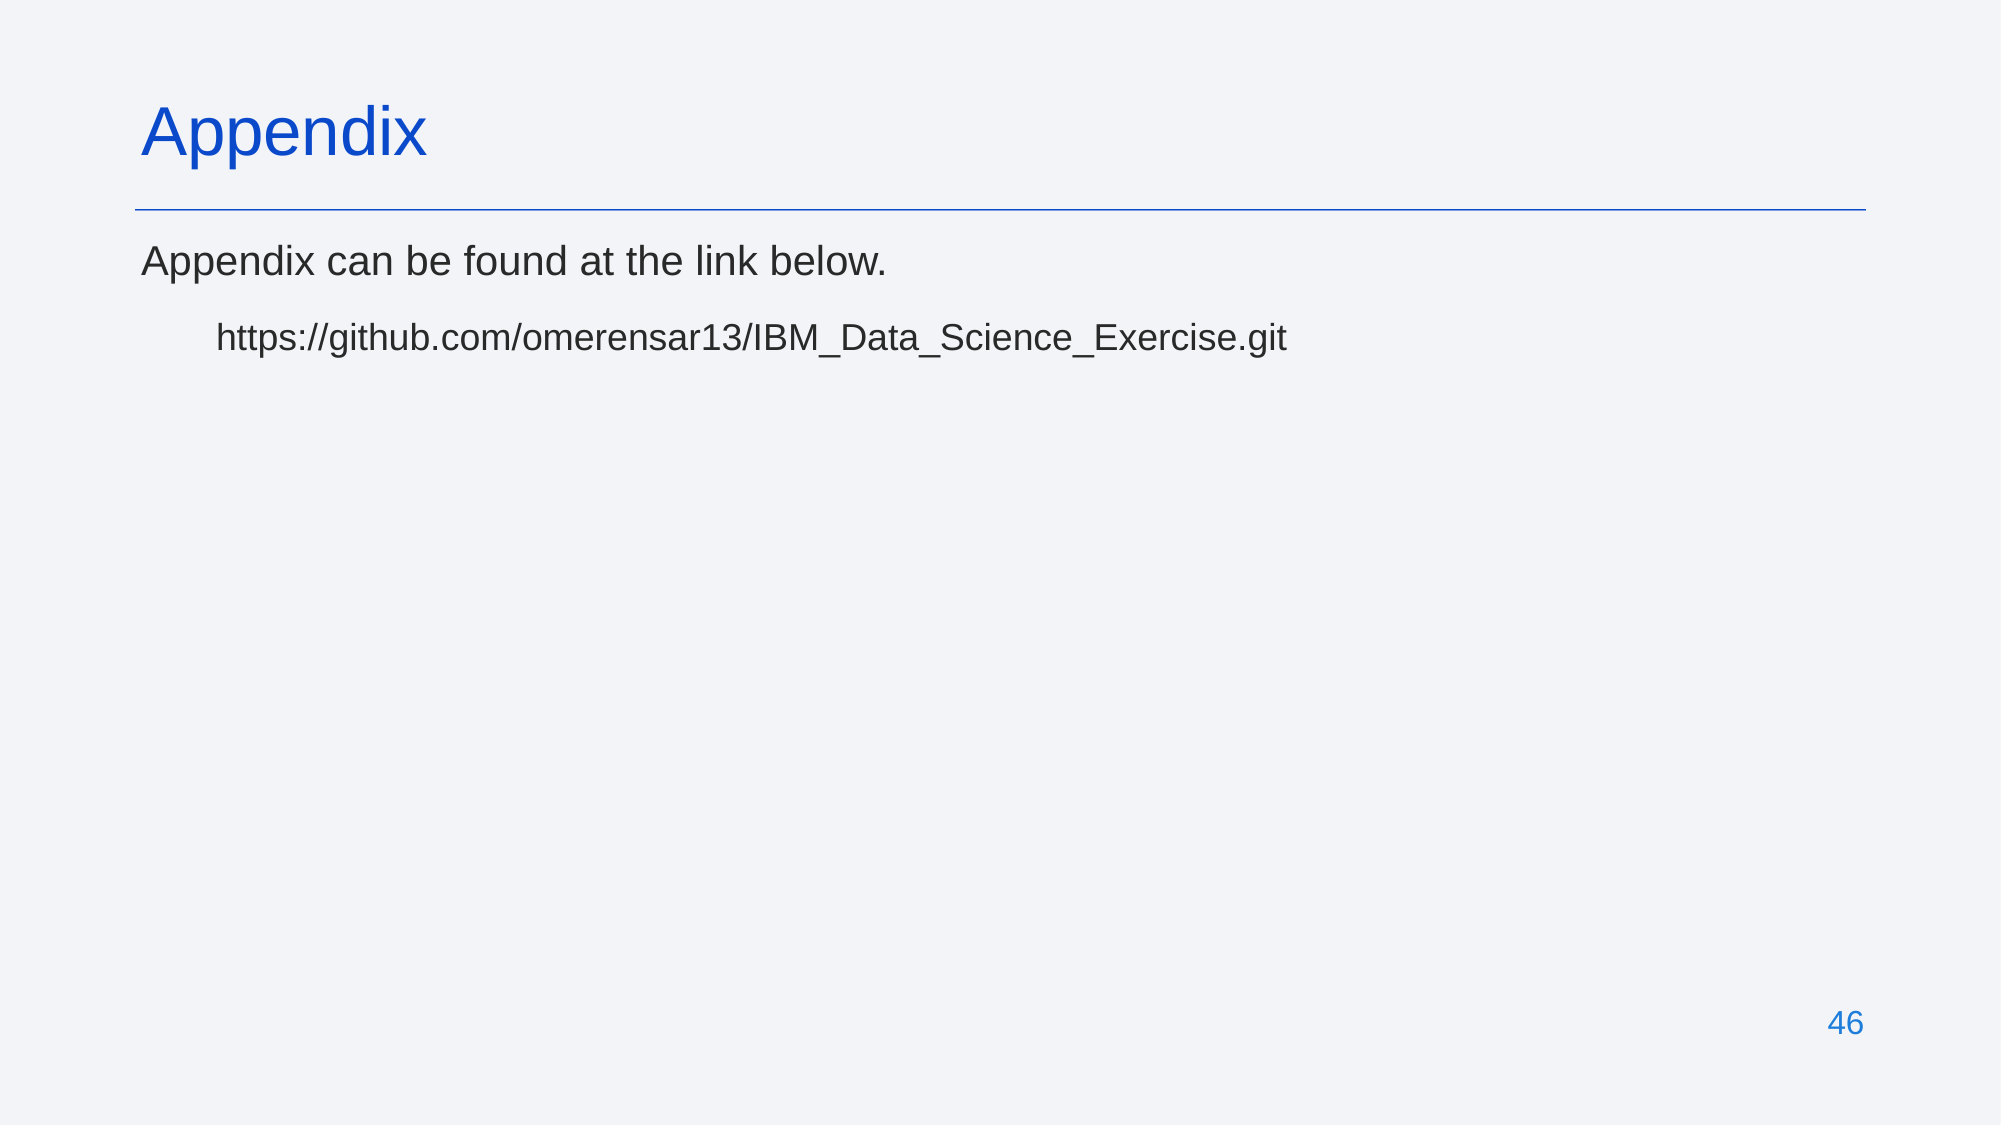

Appendix
Appendix can be found at the link below.
https://github.com/omerensar13/IBM_Data_Science_Exercise.git
46